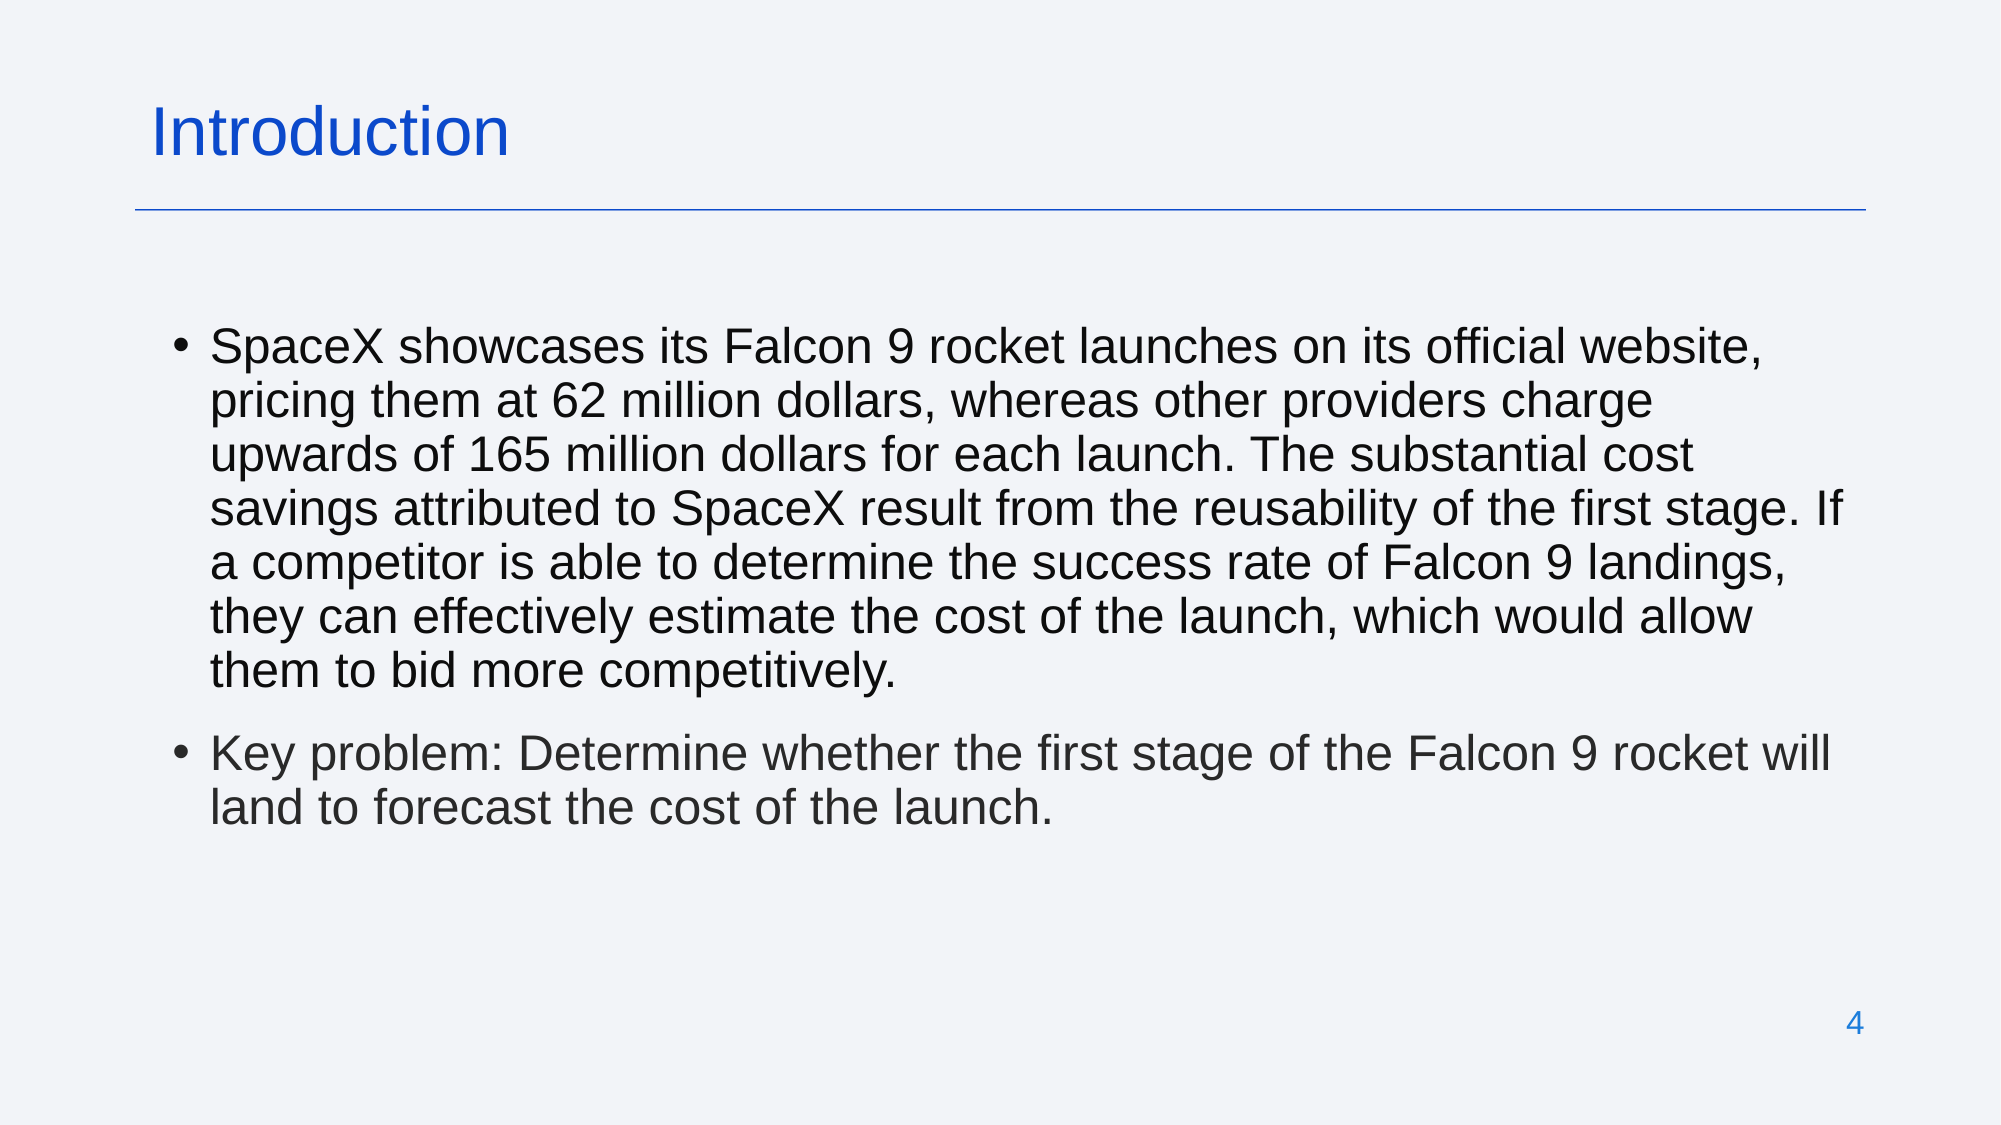

Introduction
SpaceX showcases its Falcon 9 rocket launches on its official website, pricing them at 62 million dollars, whereas other providers charge upwards of 165 million dollars for each launch. The substantial cost savings attributed to SpaceX result from the reusability of the first stage. If a competitor is able to determine the success rate of Falcon 9 landings, they can effectively estimate the cost of the launch, which would allow them to bid more competitively.
Key problem: Determine whether the first stage of the Falcon 9 rocket will land to forecast the cost of the launch.
4